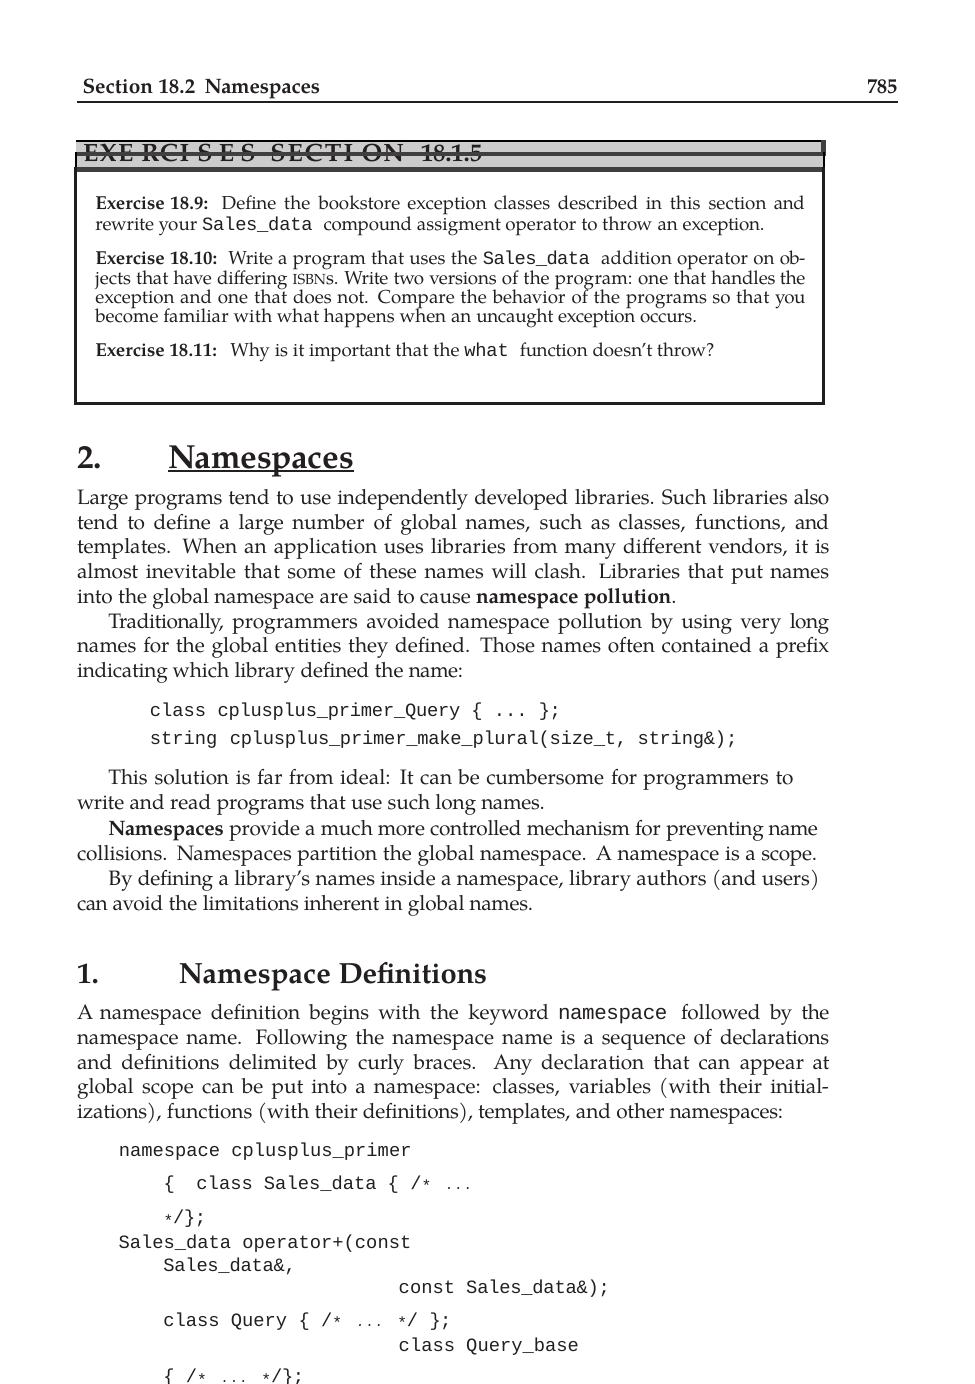

Section 18.2 Namespaces
785

|  |
| --- |
| Exe rci s e s Secti on 18.1.5 |
| Exercise 18.9: Define the bookstore exception classes described in this section and rewrite your Sales\_data compound assigment operator to throw an exception. Exercise 18.10: Write a program that uses the Sales\_data addition operator on ob- jects that have differing ISBNs. Write two versions of the program: one that handles the exception and one that does not. Compare the behavior of the programs so that you become familiar with what happens when an uncaught exception occurs. Exercise 18.11: Why is it important that the what function doesn’t throw? |
Namespaces
Large programs tend to use independently developed libraries. Such libraries also tend to define a large number of global names, such as classes, functions, and templates. When an application uses libraries from many different vendors, it is almost inevitable that some of these names will clash. Libraries that put names into the global namespace are said to cause namespace pollution.
Traditionally, programmers avoided namespace pollution by using very long names for the global entities they defined. Those names often contained a prefix indicating which library defined the name:
class cplusplus_primer_Query { ... };
string cplusplus_primer_make_plural(size_t, string&);
This solution is far from ideal: It can be cumbersome for programmers to write and read programs that use such long names.
Namespaces provide a much more controlled mechanism for preventing name collisions. Namespaces partition the global namespace. A namespace is a scope.
By defining a library’s names inside a namespace, library authors (and users) can avoid the limitations inherent in global names.

Namespace Definitions
A namespace definition begins with the keyword namespace followed by the namespace name. Following the namespace name is a sequence of declarations and definitions delimited by curly braces. Any declaration that can appear at global scope can be put into a namespace: classes, variables (with their initial- izations), functions (with their definitions), templates, and other namespaces:
namespace cplusplus_primer { class Sales_data { /* . . .  */};
Sales_data operator+(const Sales_data&,
const Sales_data&); class Query { /* . . .  */ };
class Query_base { /* . . .  */};
} // like blocks, namespaces do not end with a semicolon